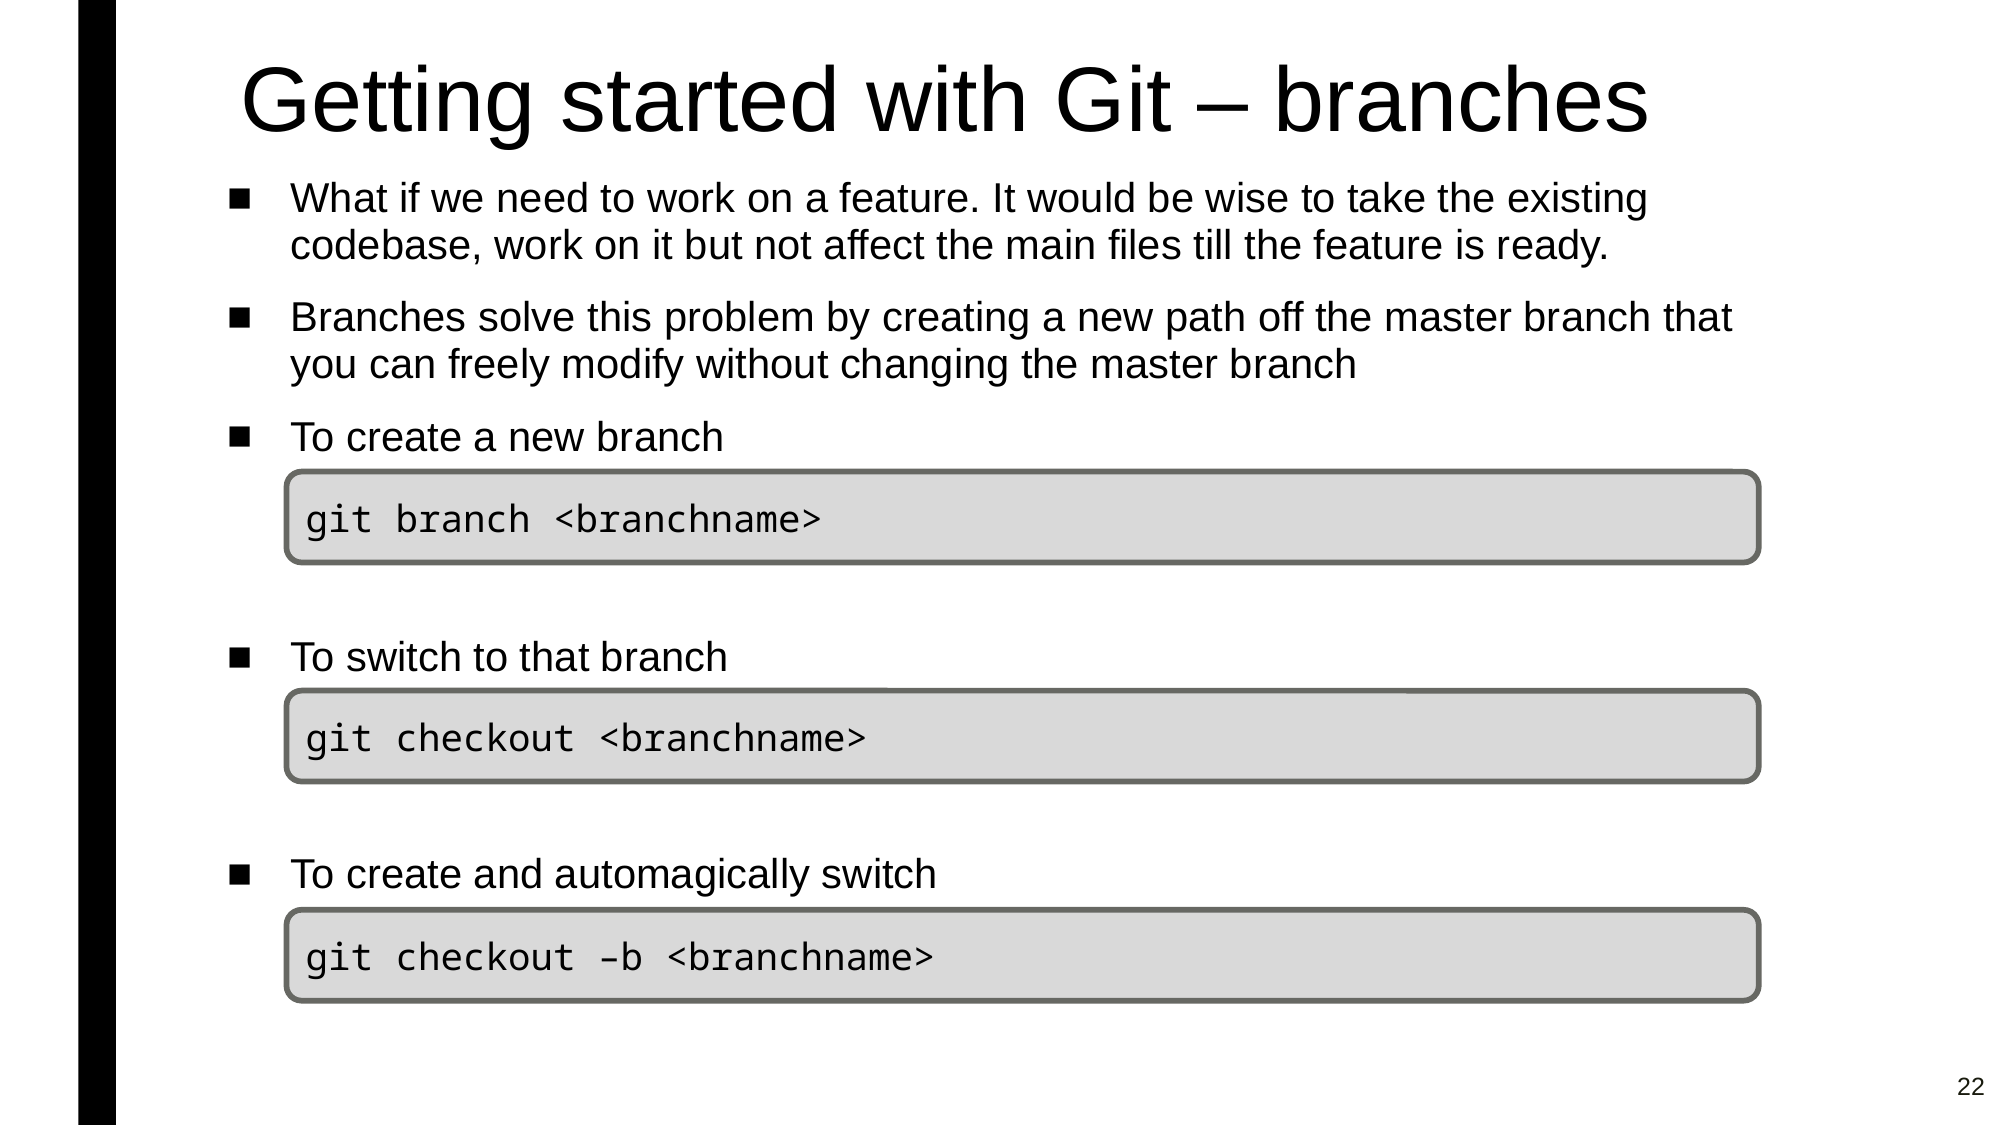

# Getting started with Git – branches
What if we need to work on a feature. It would be wise to take the existing codebase, work on it but not affect the main files till the feature is ready.
Branches solve this problem by creating a new path off the master branch that you can freely modify without changing the master branch
To create a new branch

To switch to that branch

To create and automagically switch

git branch <branchname>
git checkout <branchname>
git checkout –b <branchname>
22